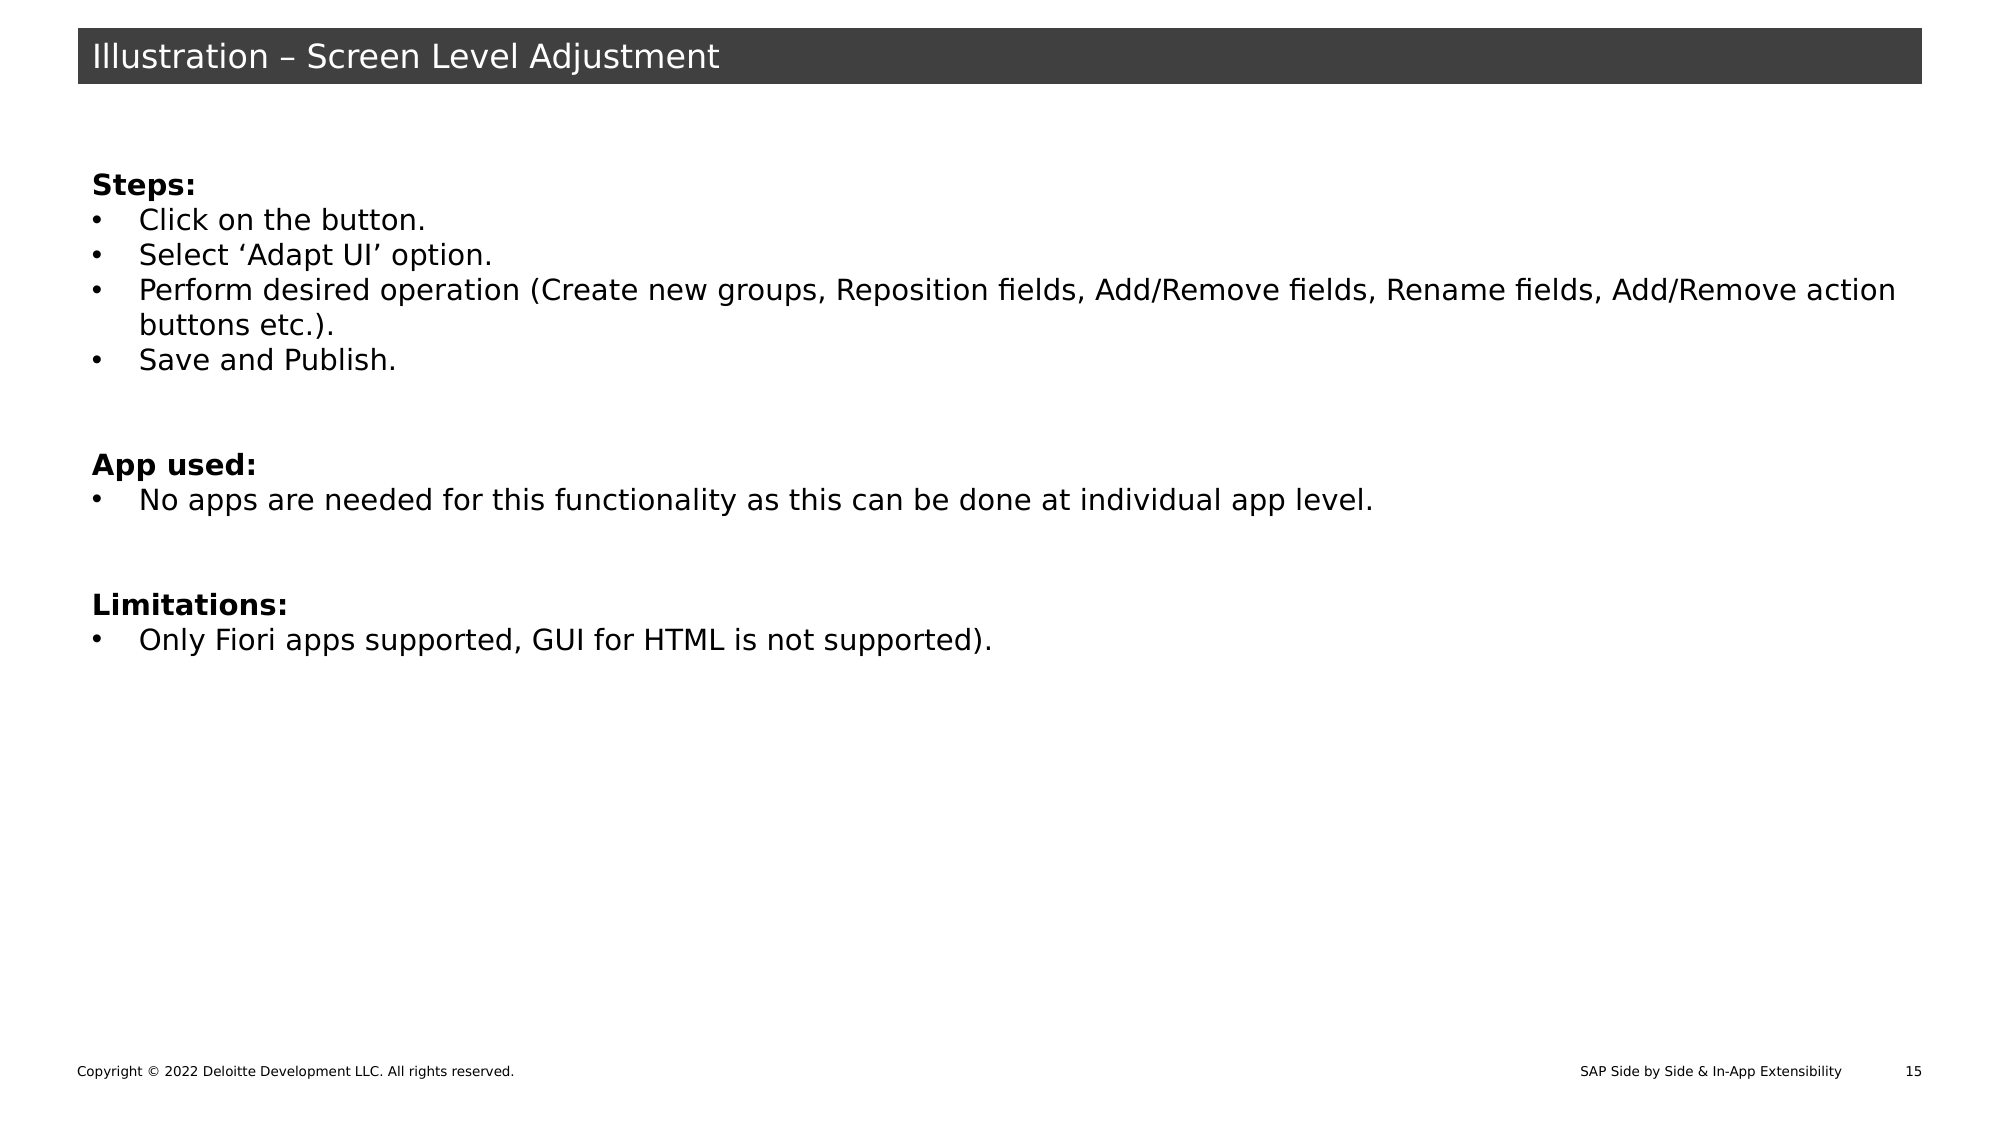

| Illustration – Screen Level Adjustment |
| --- |
Steps:
Click on the button.
Select ‘Adapt UI’ option.
Perform desired operation (Create new groups, Reposition fields, Add/Remove fields, Rename fields, Add/Remove action buttons etc.).
Save and Publish.

App used:
No apps are needed for this functionality as this can be done at individual app level.

Limitations:
Only Fiori apps supported, GUI for HTML is not supported).